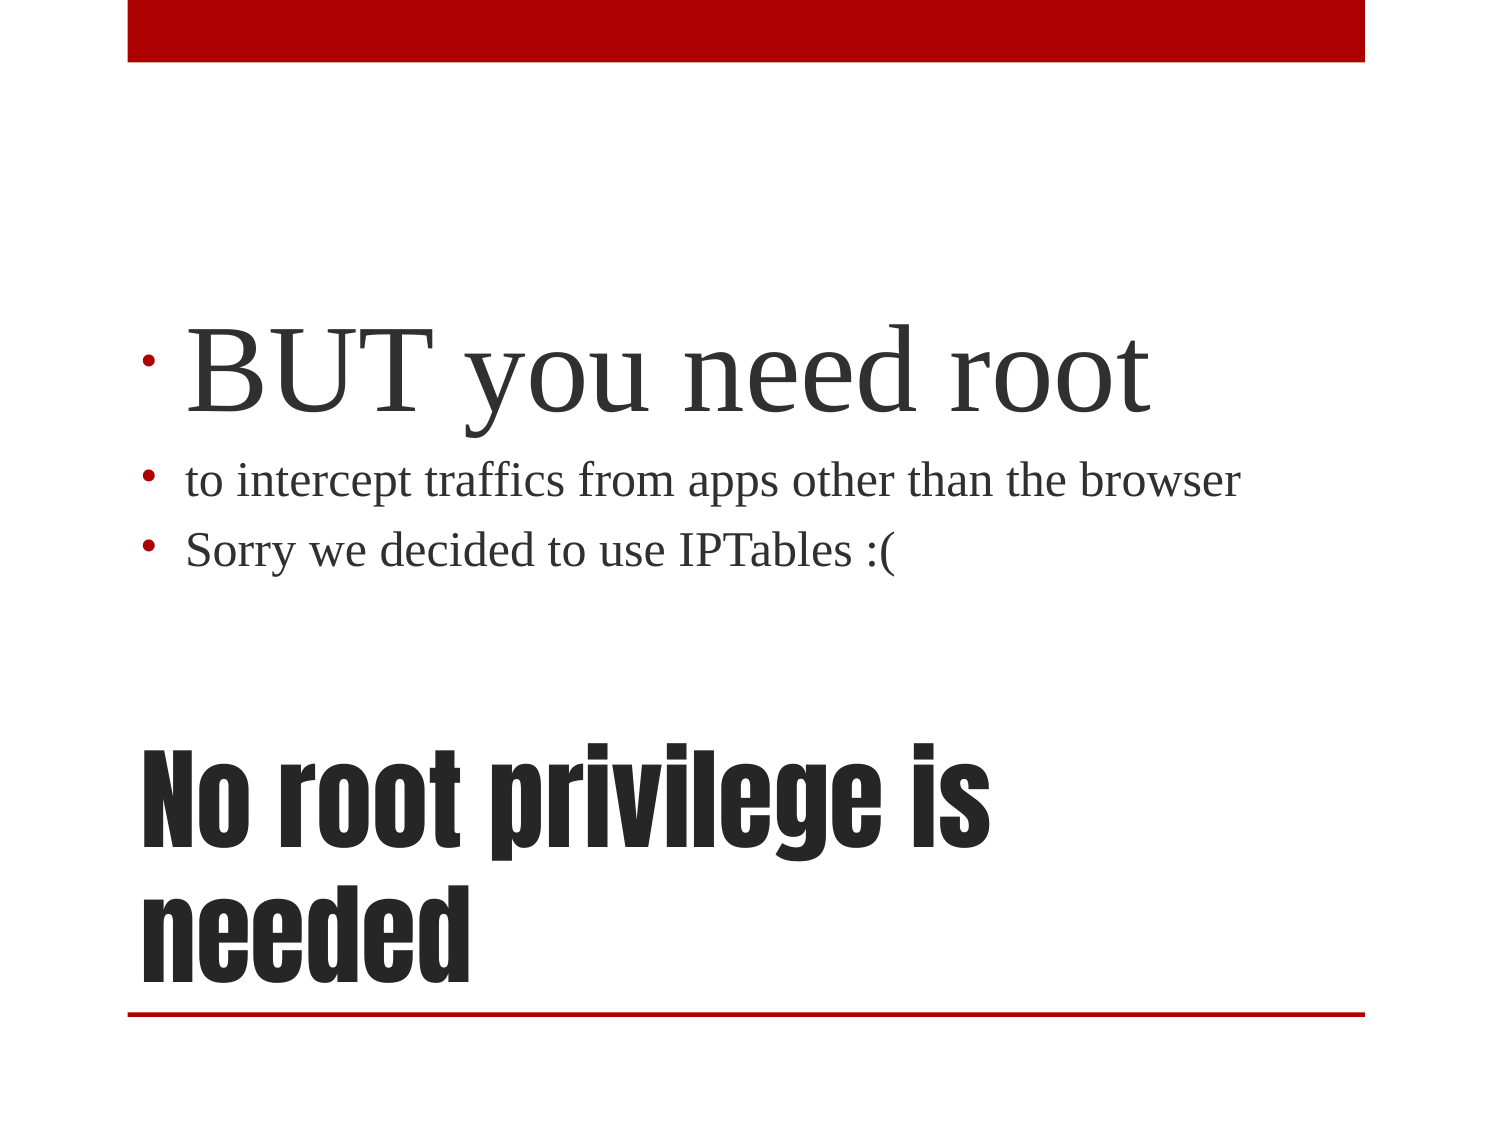

BUT you need root
to intercept traffics from apps other than the browser
Sorry we decided to use IPTables :(
# No root privilege is needed